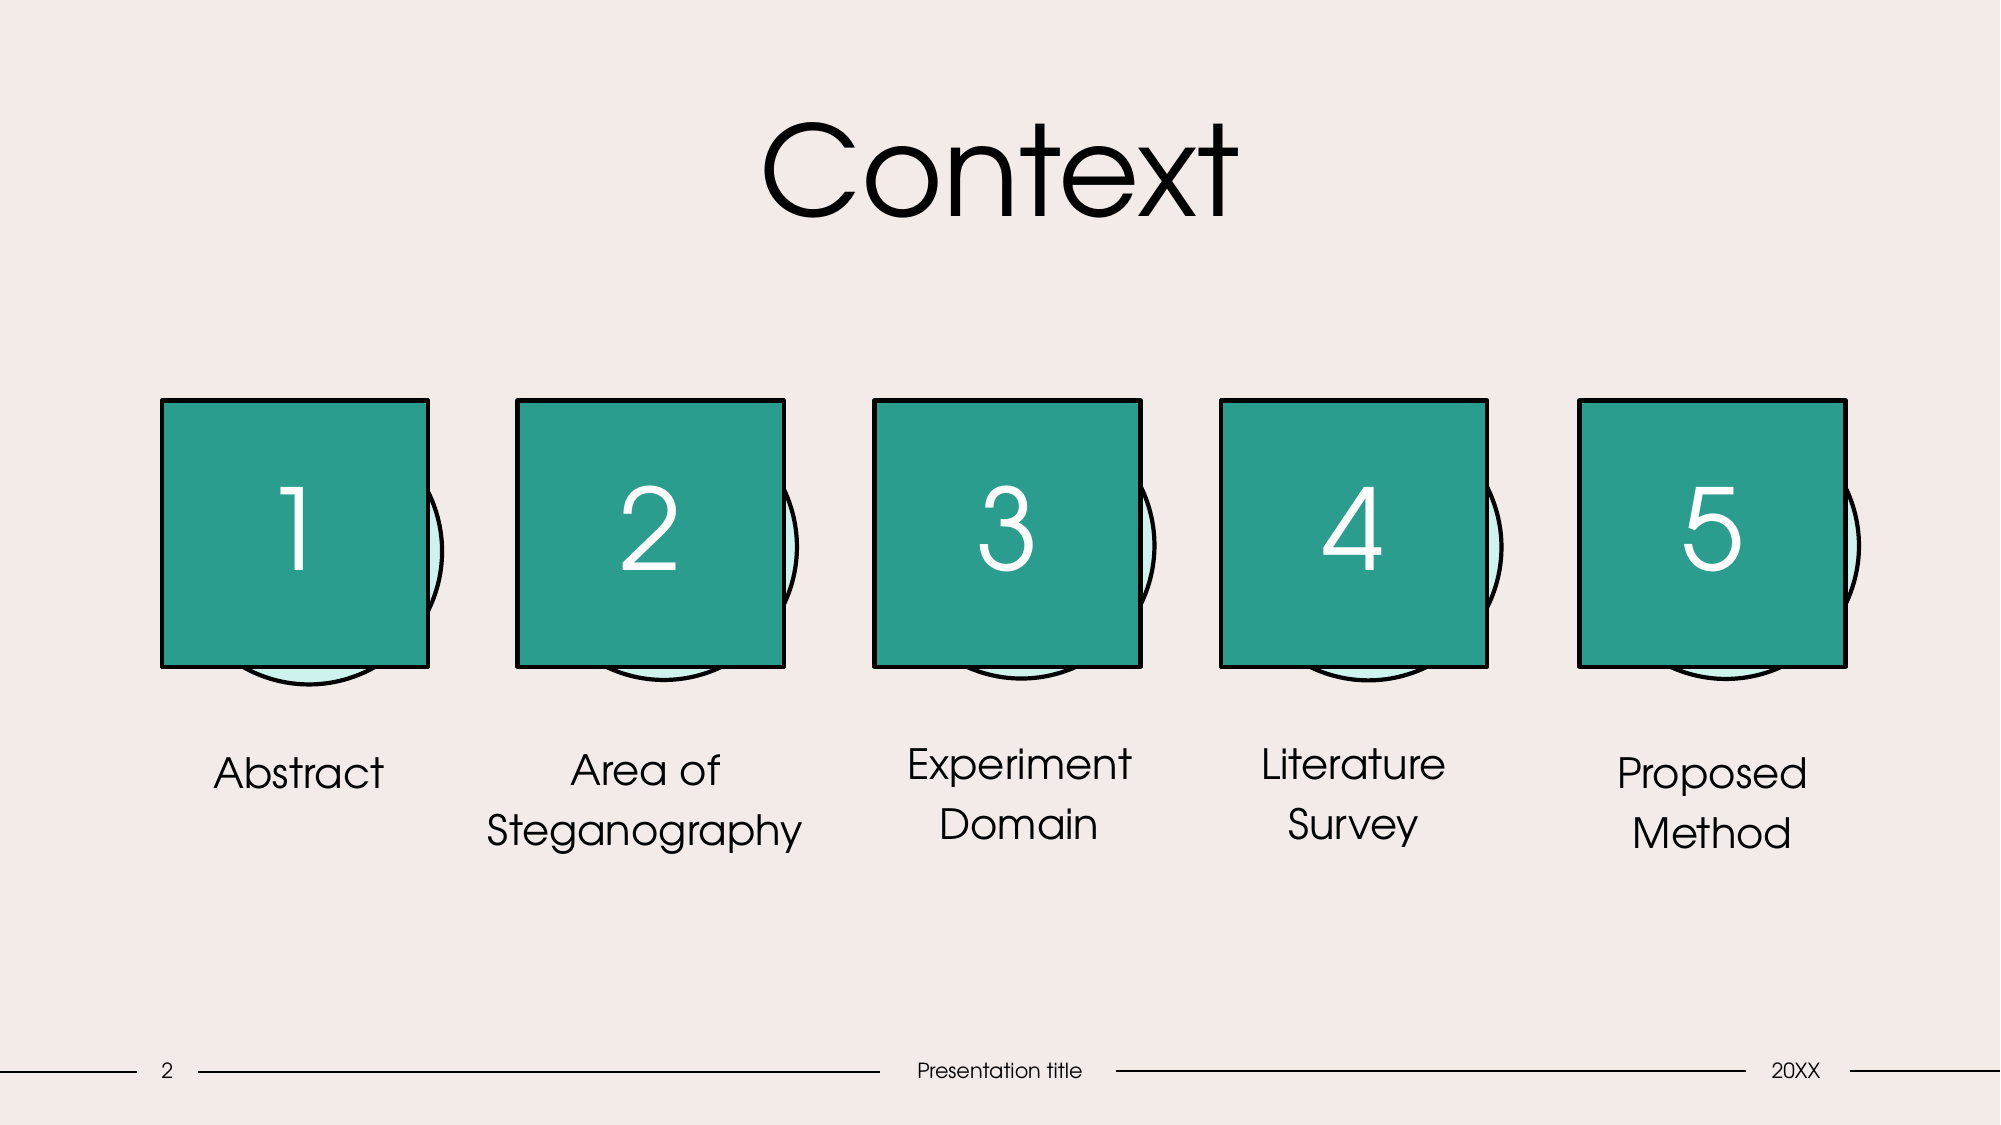

# Context
1
2
3
4
5
Experiment Domain

Literature Survey

Area of Steganography

Abstract

Proposed Method

2
Presentation title
20XX